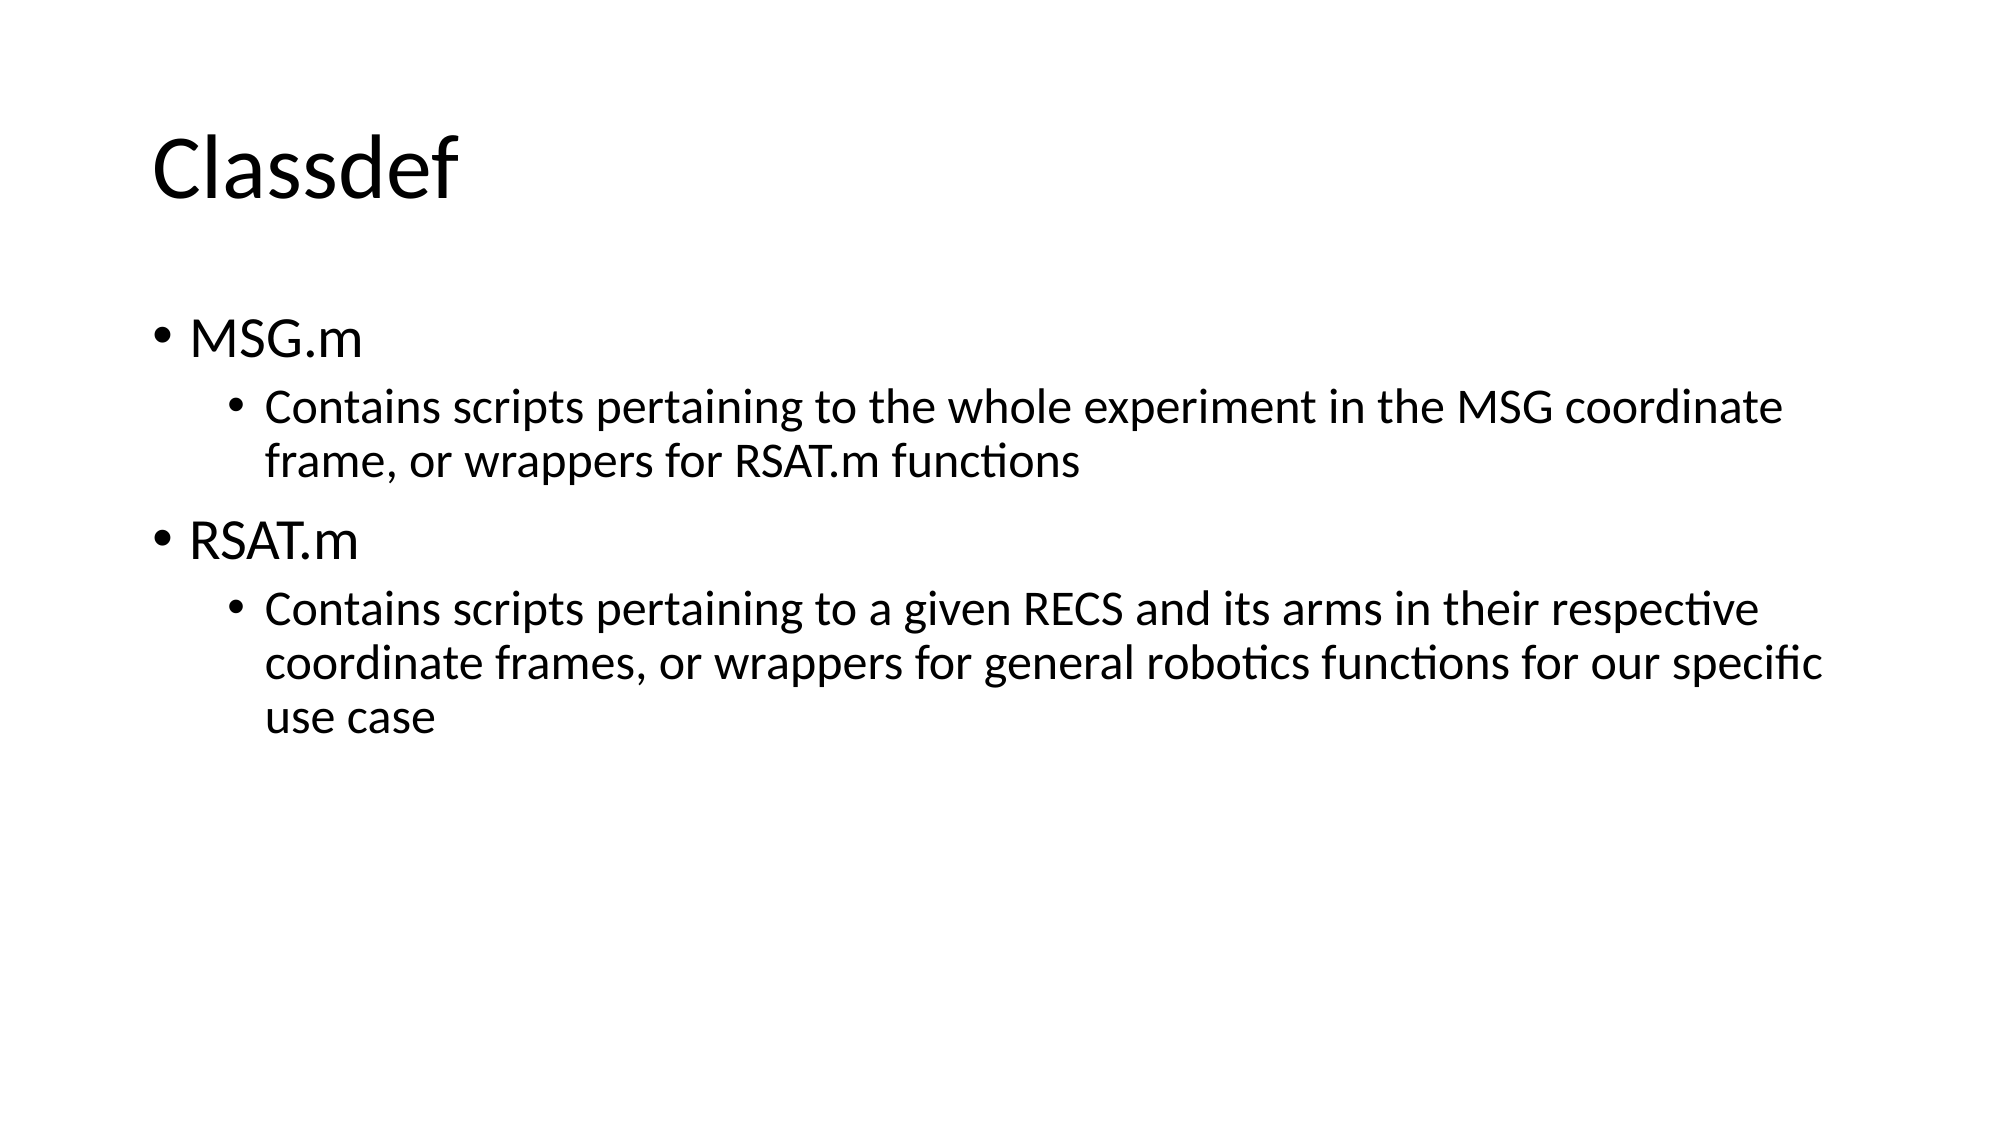

# Classdef
MSG.m
Contains scripts pertaining to the whole experiment in the MSG coordinate frame, or wrappers for RSAT.m functions
RSAT.m
Contains scripts pertaining to a given RECS and its arms in their respective coordinate frames, or wrappers for general robotics functions for our specific use case